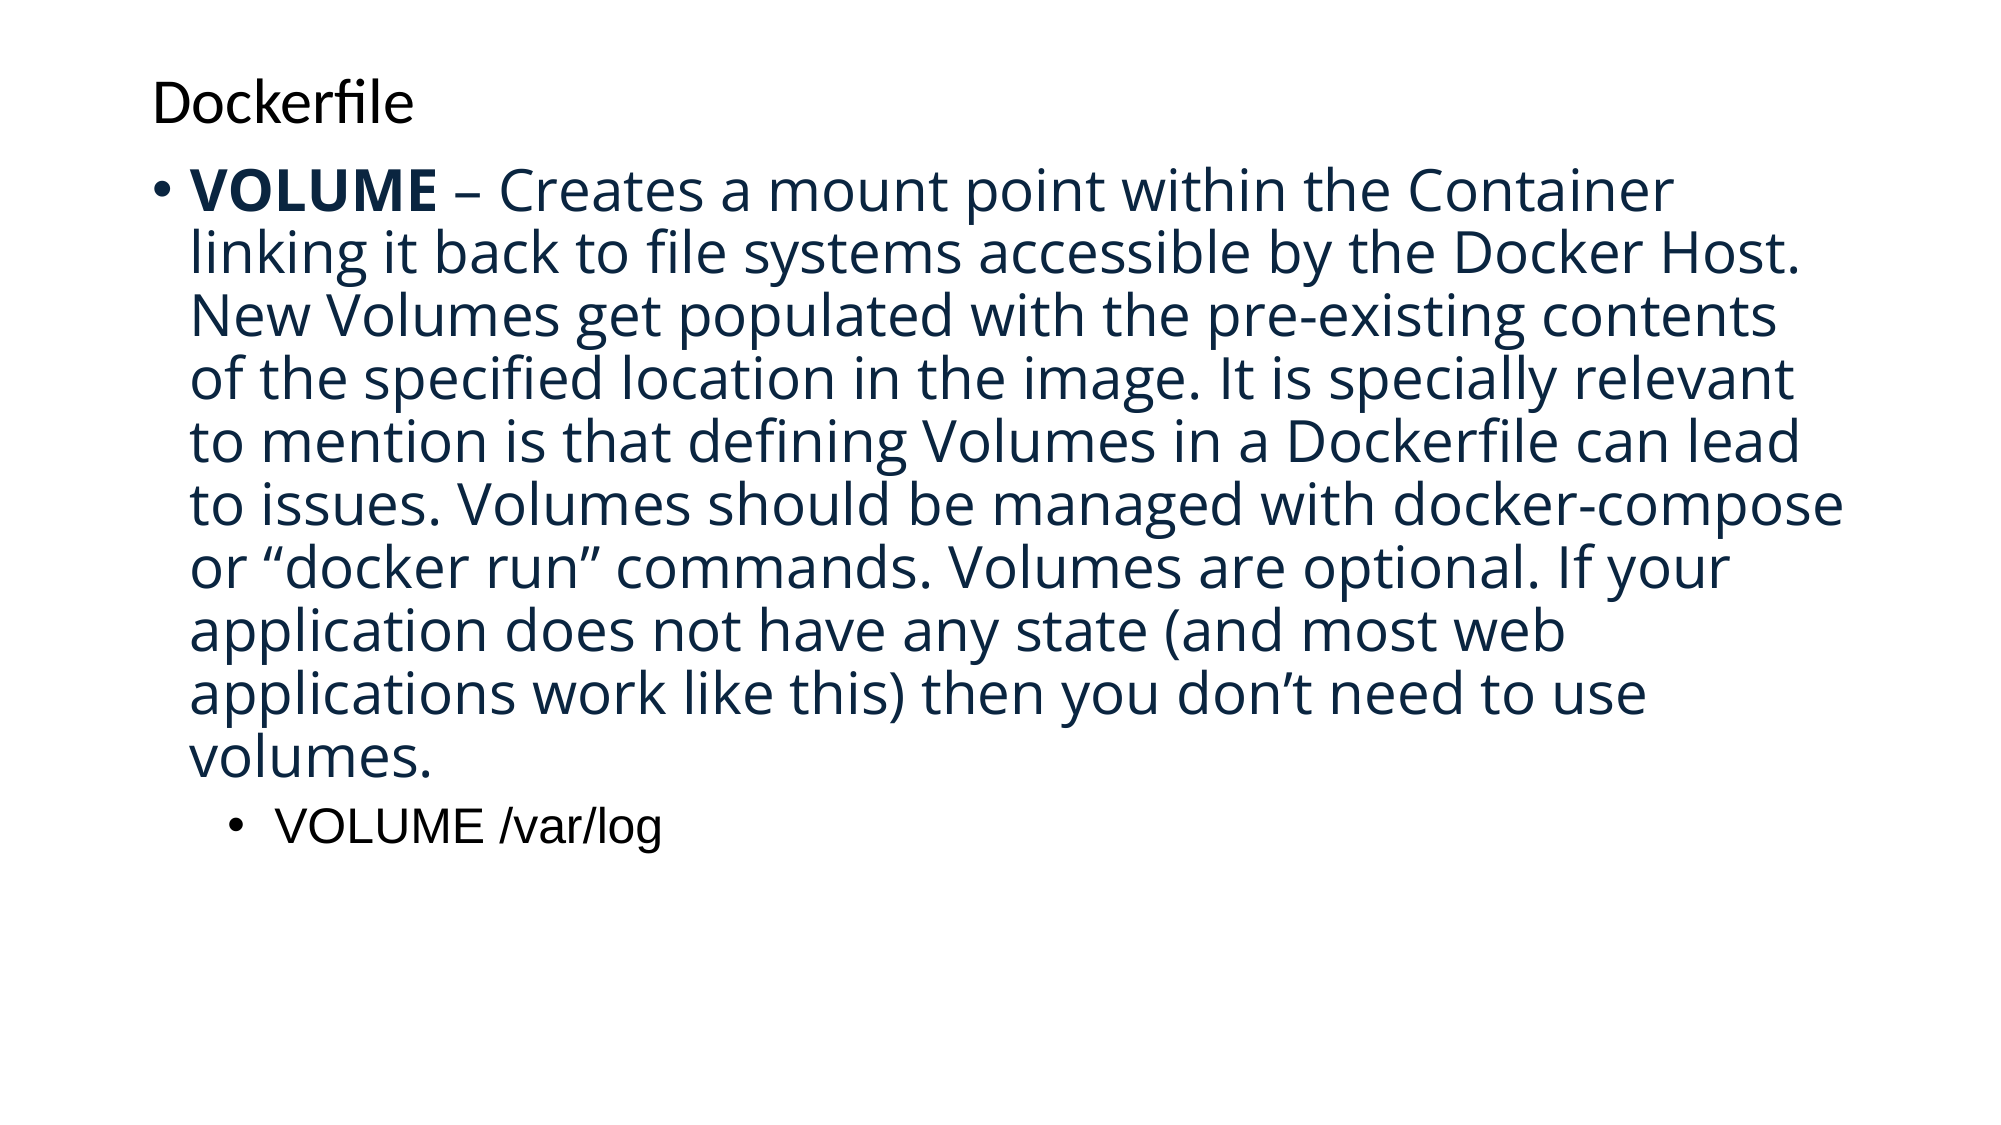

# Dockerfile
VOLUME – Creates a mount point within the Container linking it back to file systems accessible by the Docker Host. New Volumes get populated with the pre-existing contents of the specified location in the image. It is specially relevant to mention is that defining Volumes in a Dockerfile can lead to issues. Volumes should be managed with docker-compose or “docker run” commands. Volumes are optional. If your application does not have any state (and most web applications work like this) then you don’t need to use volumes.
VOLUME /var/log